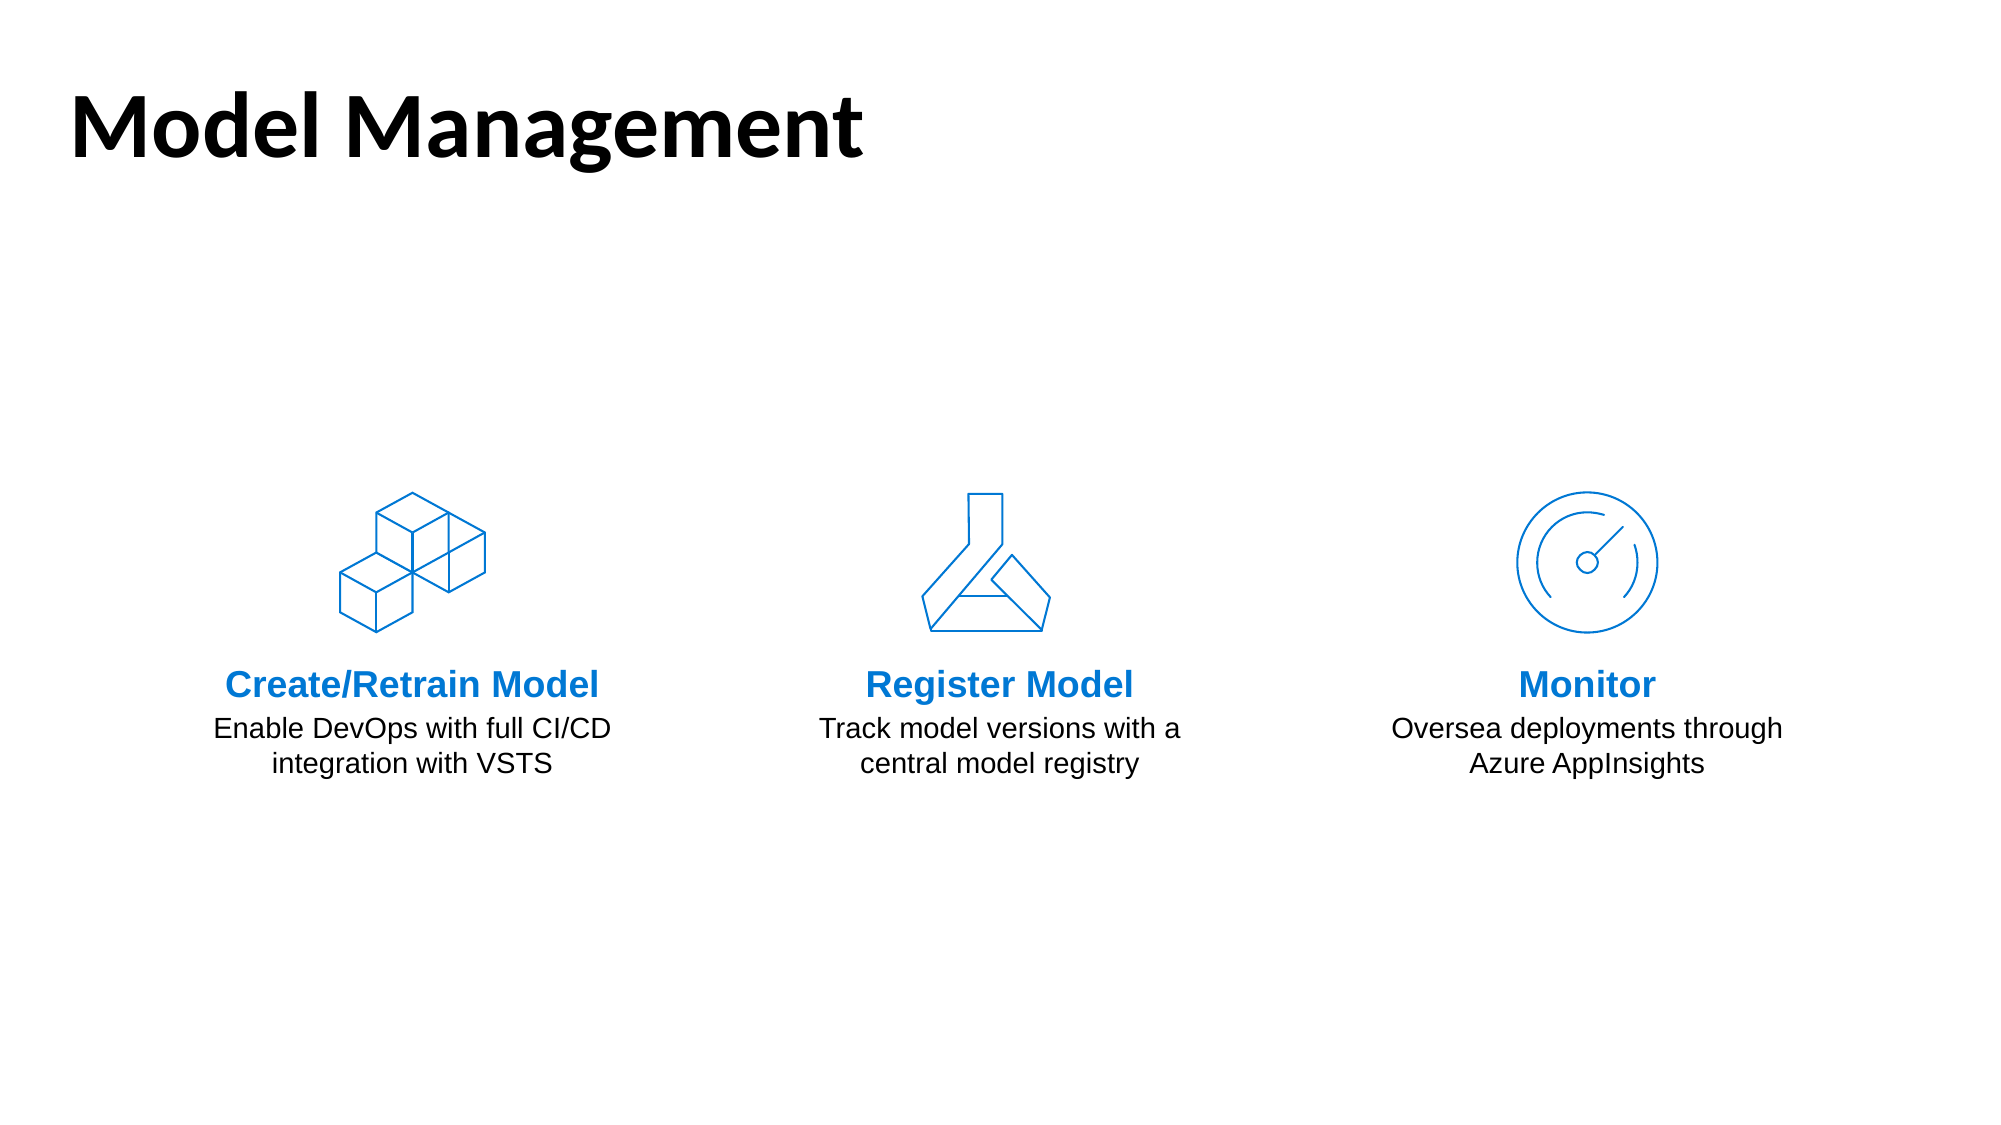

# Model Management

Create/Retrain Model
Enable DevOps with full CI/CD integration with VSTS
Register Model
Track model versions with a central model registry
Monitor
Oversea deployments through Azure AppInsights